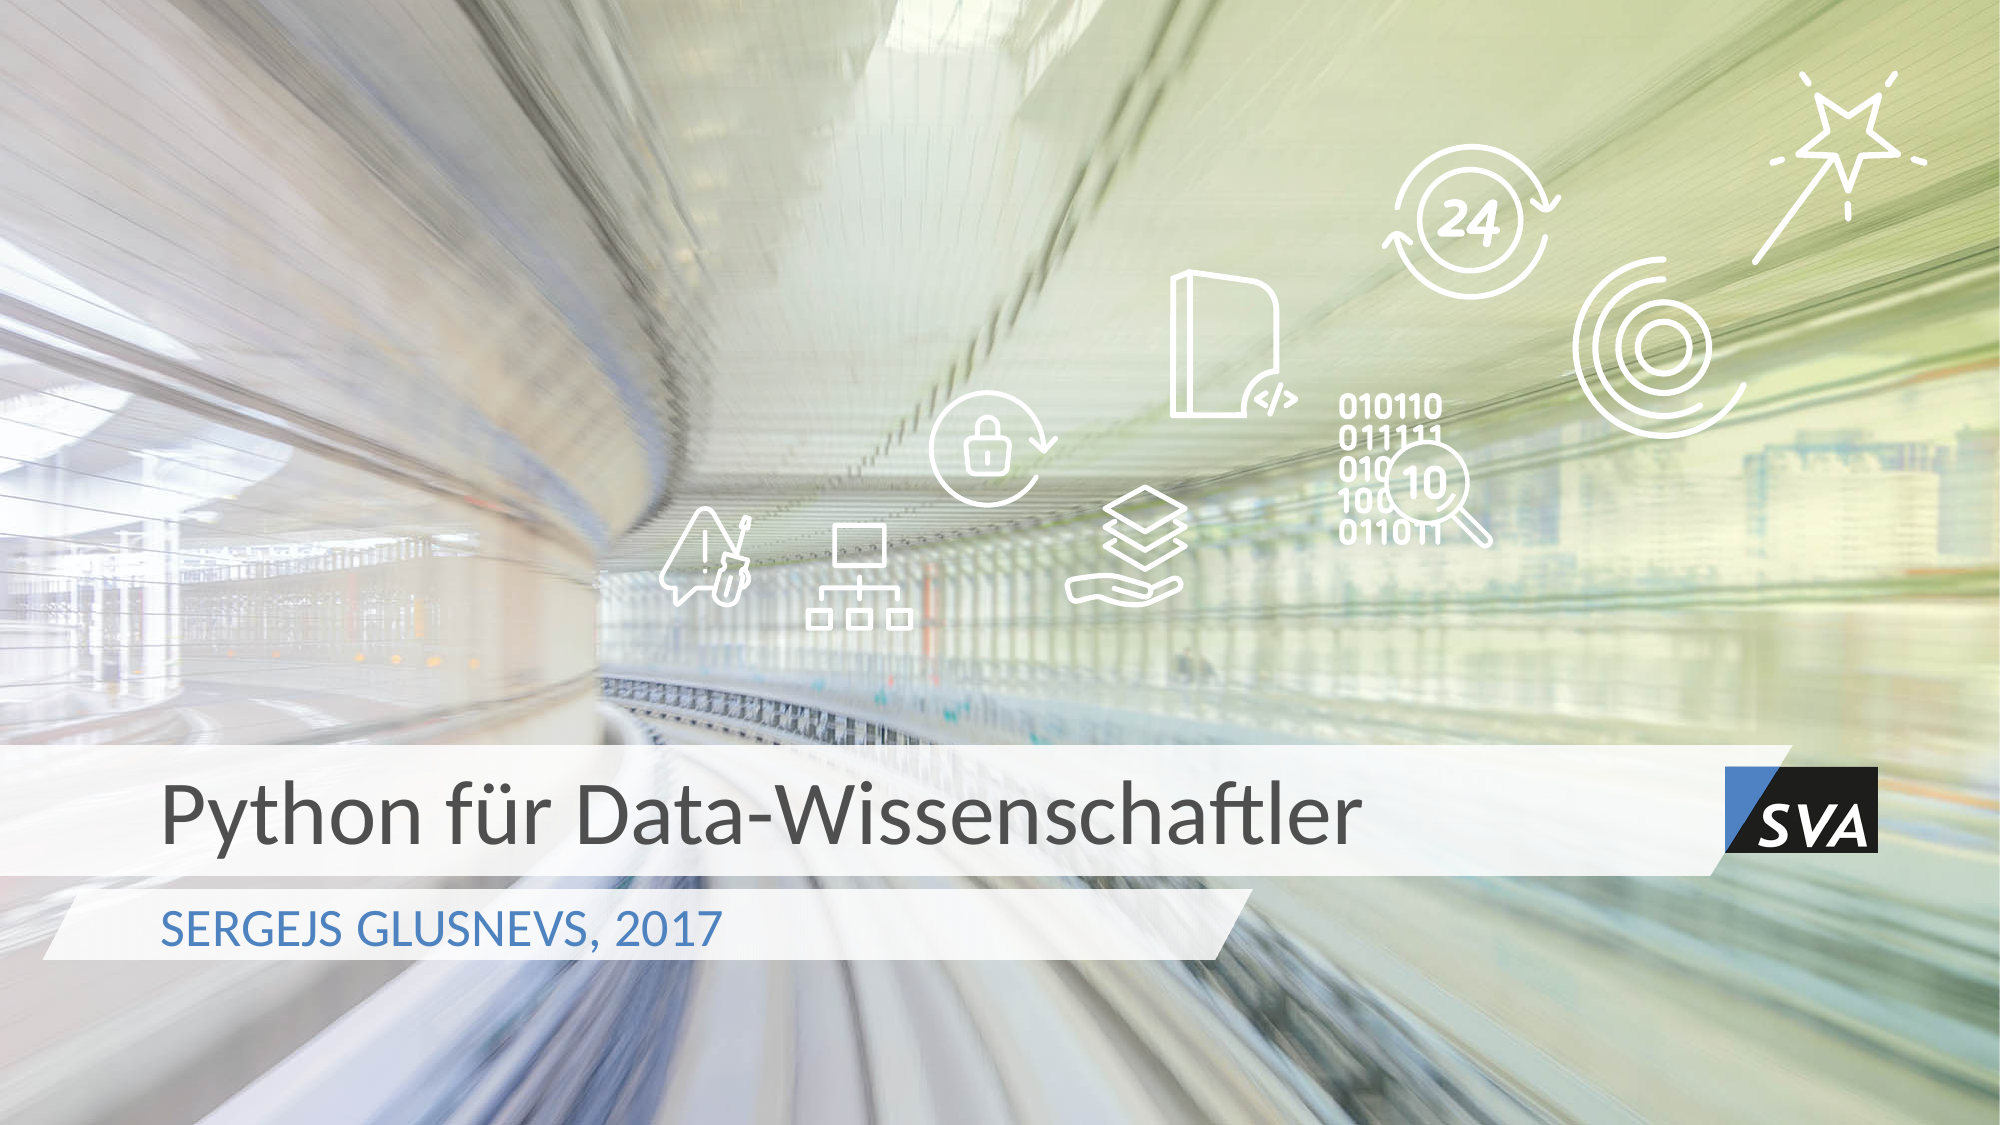

# Python für Data-Wissenschaftler
Sergejs Glusnevs, 2017
Titel der Präsentation
18.05.2017
1